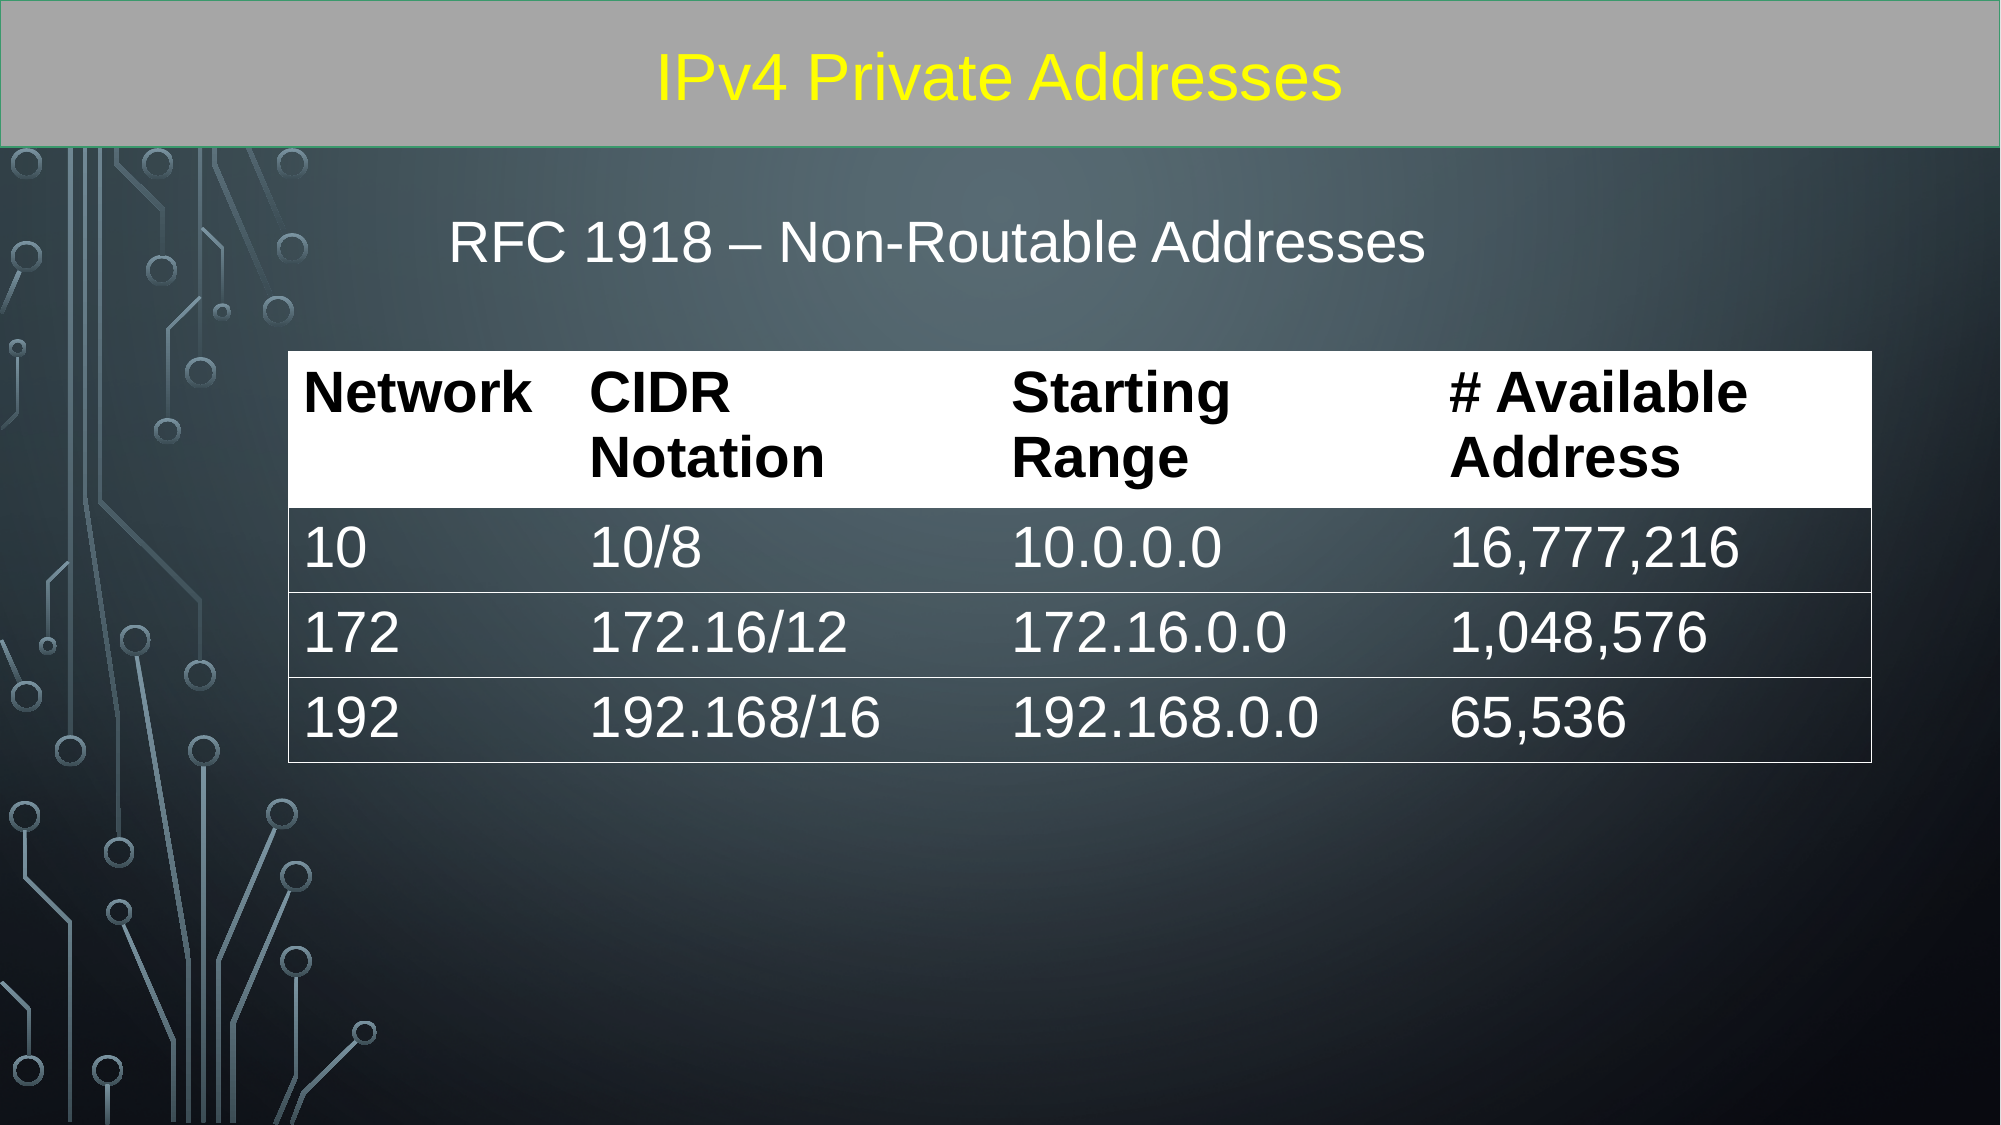

IPv4 Private Addresses
RFC 1918 – Non-Routable Addresses
| Network | CIDR Notation | Starting Range | # Available Address |
| --- | --- | --- | --- |
| 10 | 10/8 | 10.0.0.0 | 16,777,216 |
| 172 | 172.16/12 | 172.16.0.0 | 1,048,576 |
| 192 | 192.168/16 | 192.168.0.0 | 65,536 |